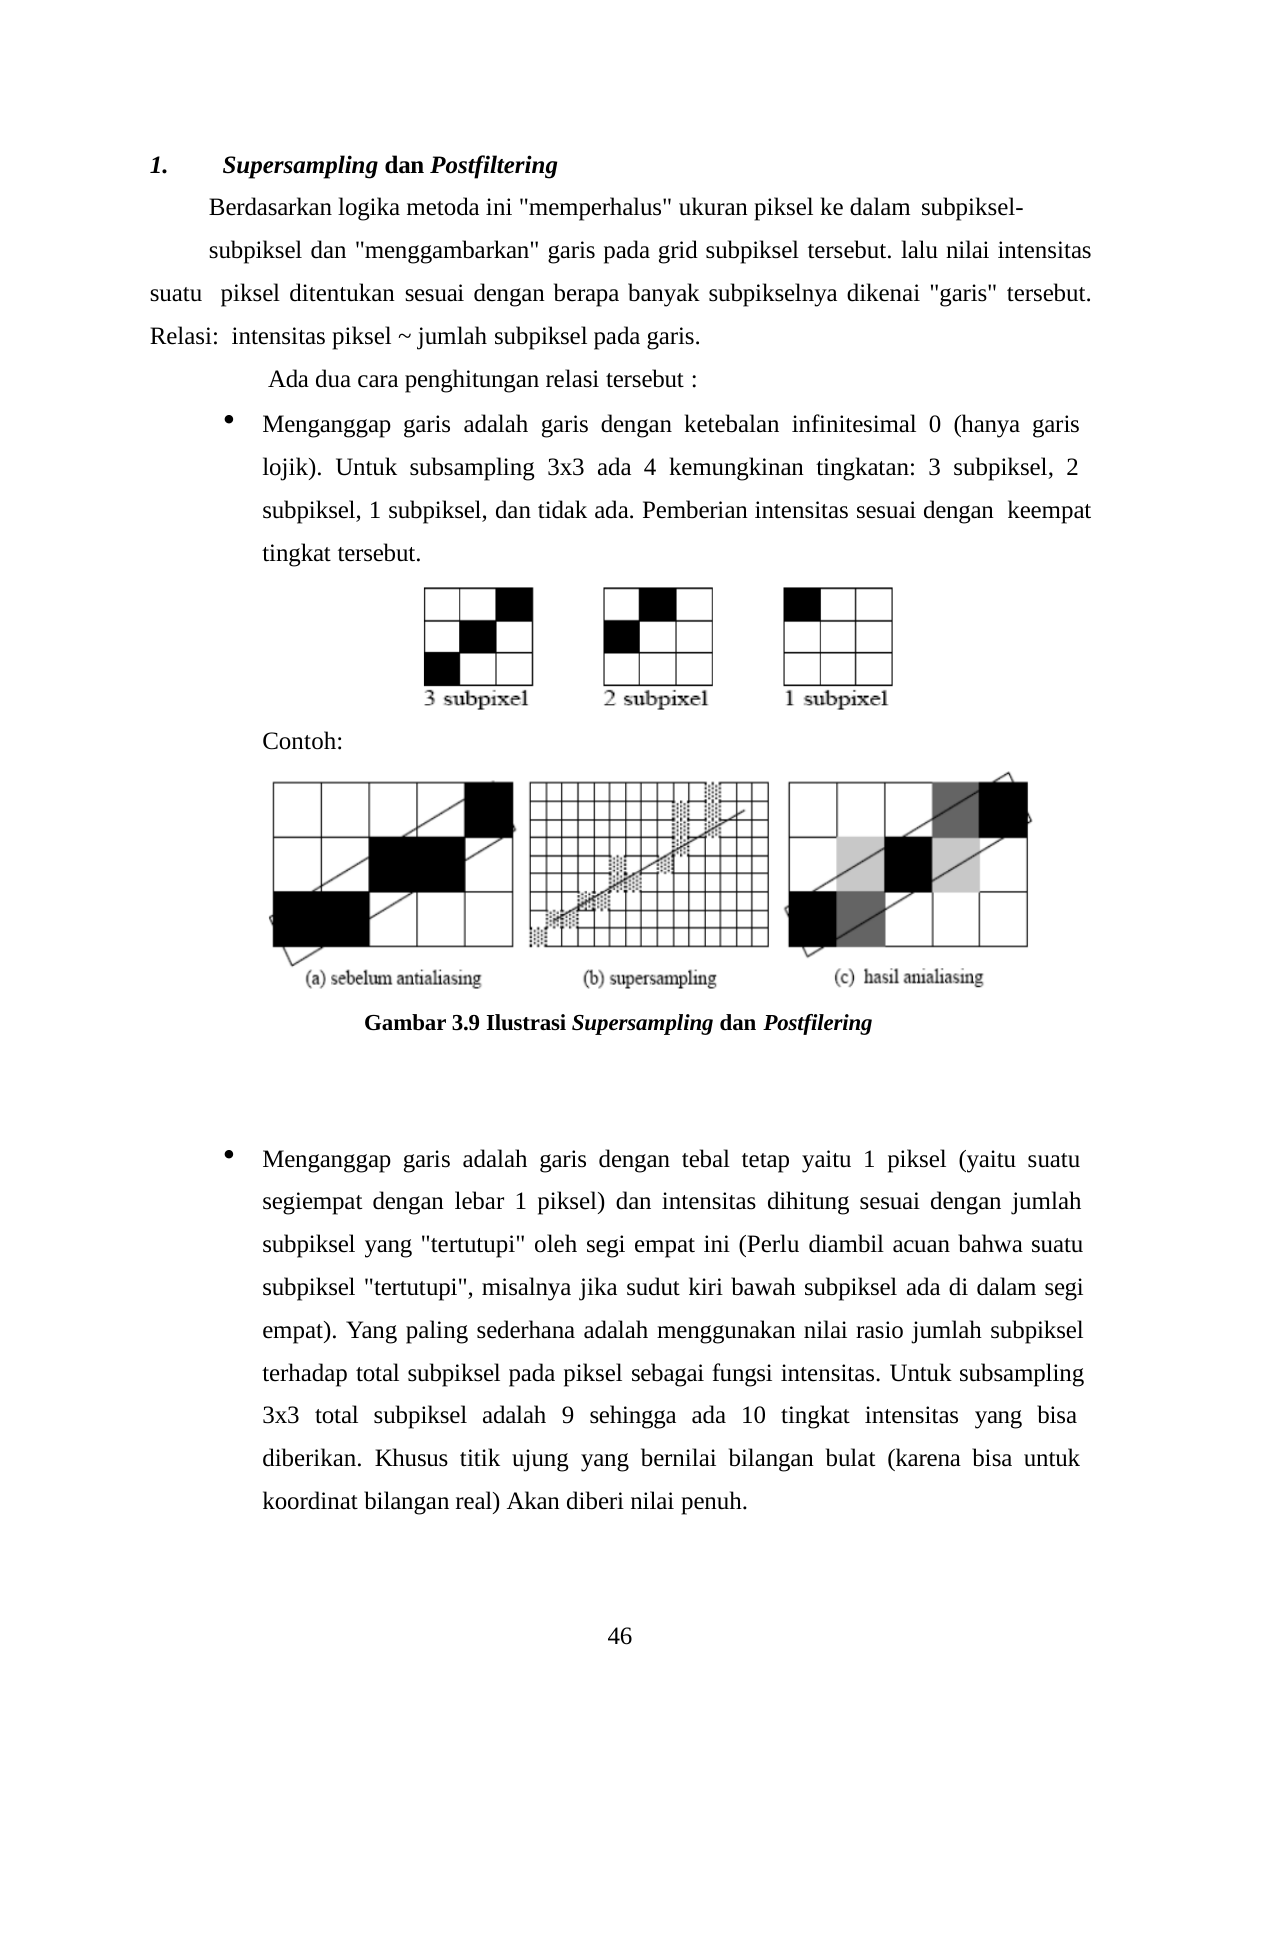

Supersampling dan Postfiltering
Berdasarkan logika metoda ini "memperhalus" ukuran piksel ke dalam subpiksel-
subpiksel dan "menggambarkan" garis pada grid subpiksel tersebut. lalu nilai intensitas suatu  piksel ditentukan sesuai dengan berapa banyak subpikselnya dikenai "garis" tersebut. Relasi:  intensitas piksel ~ jumlah subpiksel pada garis.
Ada dua cara penghitungan relasi tersebut :
Menganggap garis adalah garis dengan ketebalan infinitesimal 0 (hanya garis  lojik). Untuk subsampling 3x3 ada 4 kemungkinan tingkatan: 3 subpiksel, 2  subpiksel, 1 subpiksel, dan tidak ada. Pemberian intensitas sesuai dengan  keempat tingkat tersebut.

Contoh:

Gambar 3.9 Ilustrasi Supersampling dan Postfilering
Menganggap garis adalah garis dengan tebal tetap yaitu 1 piksel (yaitu suatu  segiempat dengan lebar 1 piksel) dan intensitas dihitung sesuai dengan jumlah  subpiksel yang "tertutupi" oleh segi empat ini (Perlu diambil acuan bahwa suatu  subpiksel "tertutupi", misalnya jika sudut kiri bawah subpiksel ada di dalam segi  empat). Yang paling sederhana adalah menggunakan nilai rasio jumlah subpiksel  terhadap total subpiksel pada piksel sebagai fungsi intensitas. Untuk subsampling  3x3 total subpiksel adalah 9 sehingga ada 10 tingkat intensitas yang bisa  diberikan. Khusus titik ujung yang bernilai bilangan bulat (karena bisa untuk  koordinat bilangan real) Akan diberi nilai penuh.
46